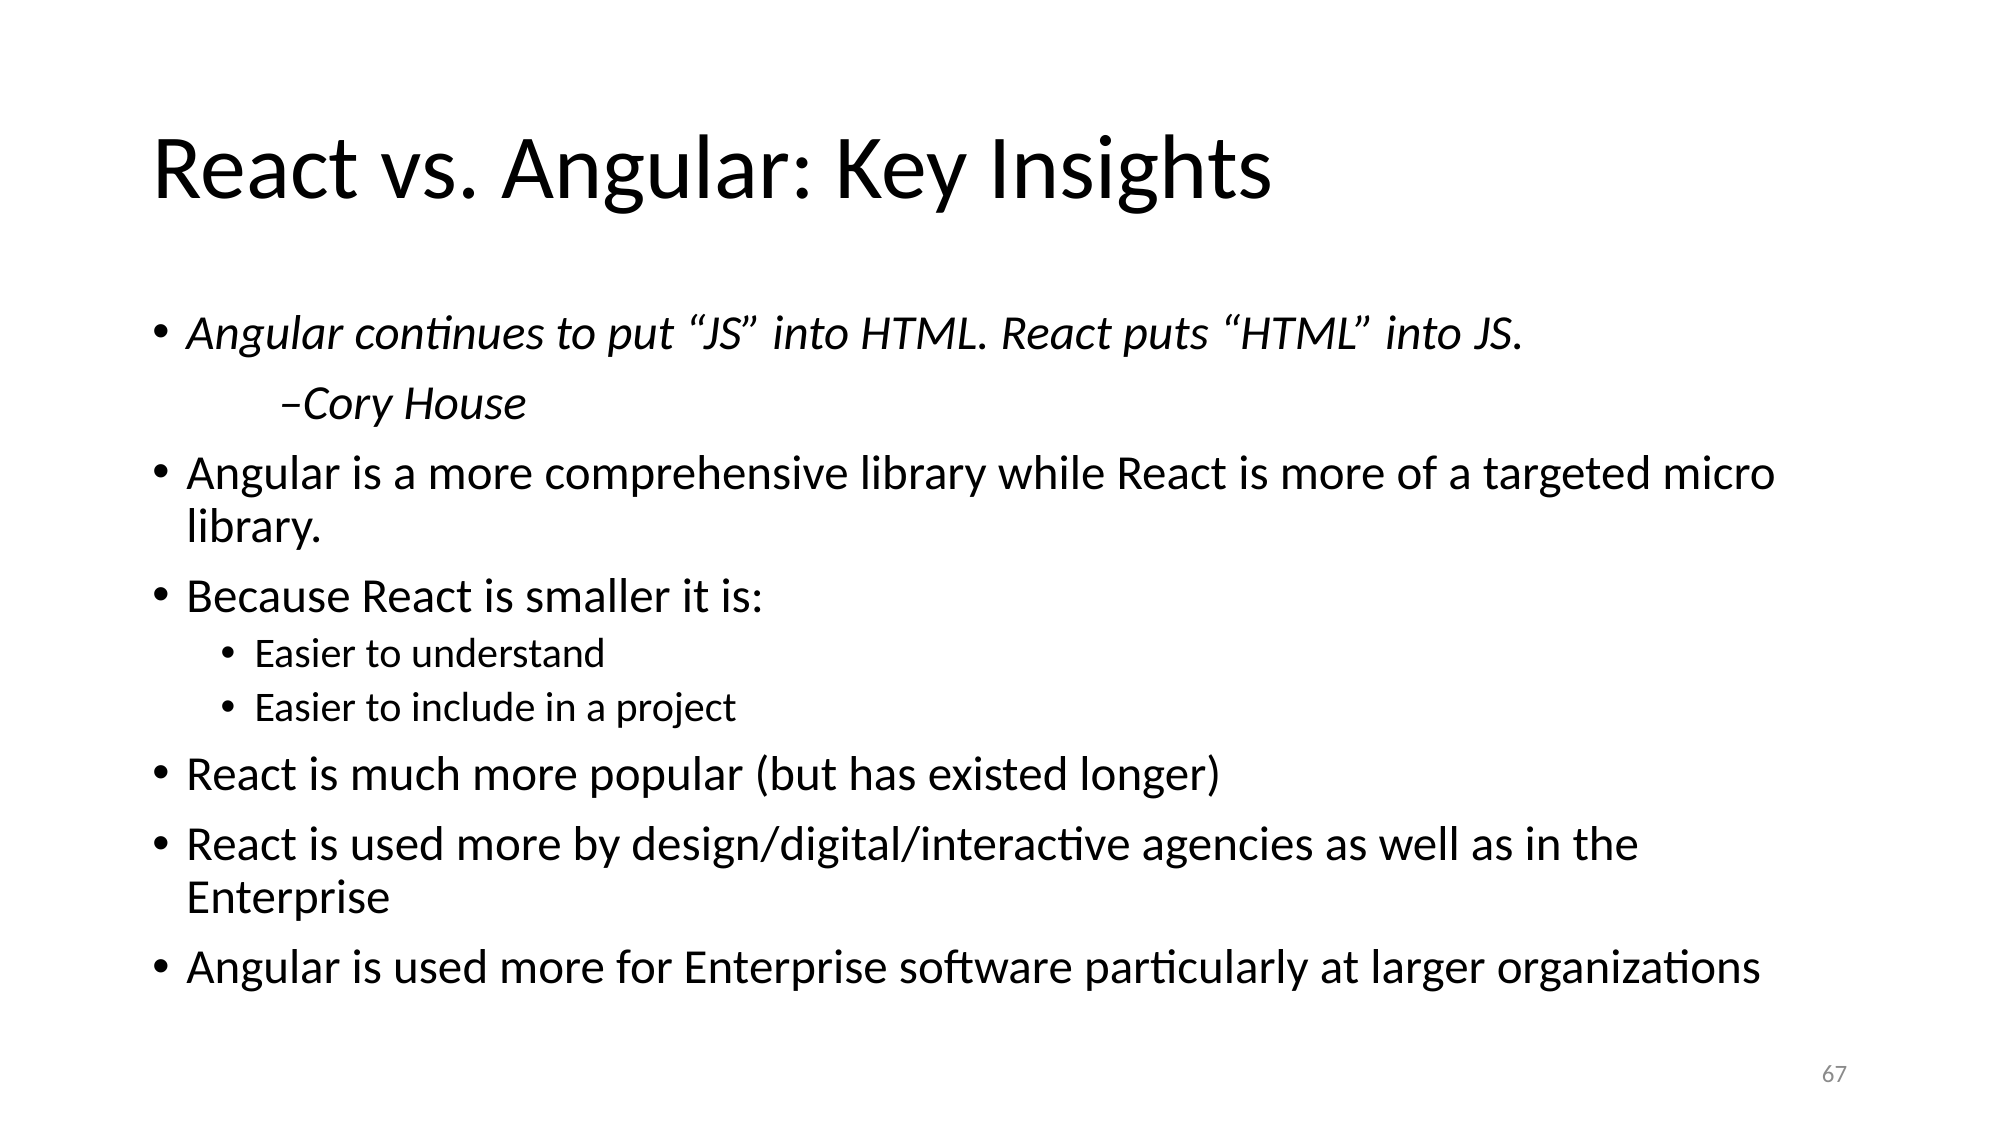

# React vs. Angular: Key Insights
Angular continues to put “JS” into HTML. React puts “HTML” into JS.
	–Cory House
Angular is a more comprehensive library while React is more of a targeted micro library.
Because React is smaller it is:
Easier to understand
Easier to include in a project
React is much more popular (but has existed longer)
React is used more by design/digital/interactive agencies as well as in the Enterprise
Angular is used more for Enterprise software particularly at larger organizations

67